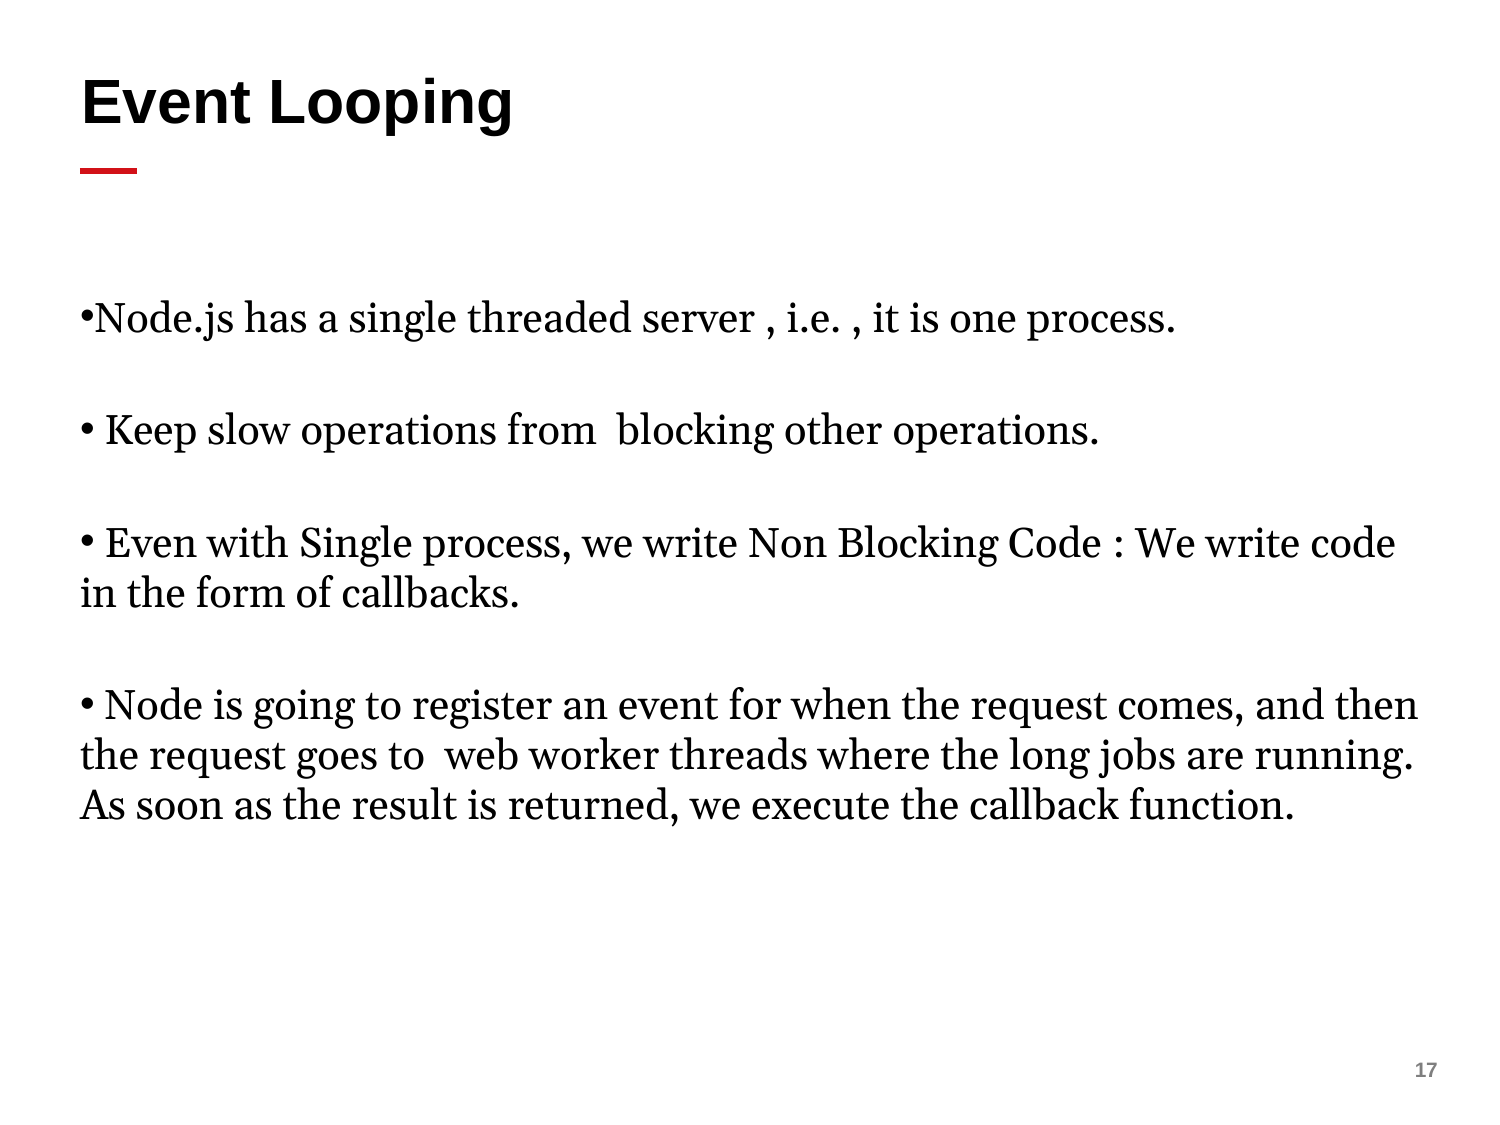

# Event Looping

Node.js has a single threaded server , i.e. , it is one process.

 Keep slow operations from  blocking other operations.

 Even with Single process, we write Non Blocking Code : We write code  in the form of callbacks.

 Node is going to register an event for when the request comes, and then the request goes to  web worker threads where the long jobs are running. As soon as the result is returned, we execute the callback function.